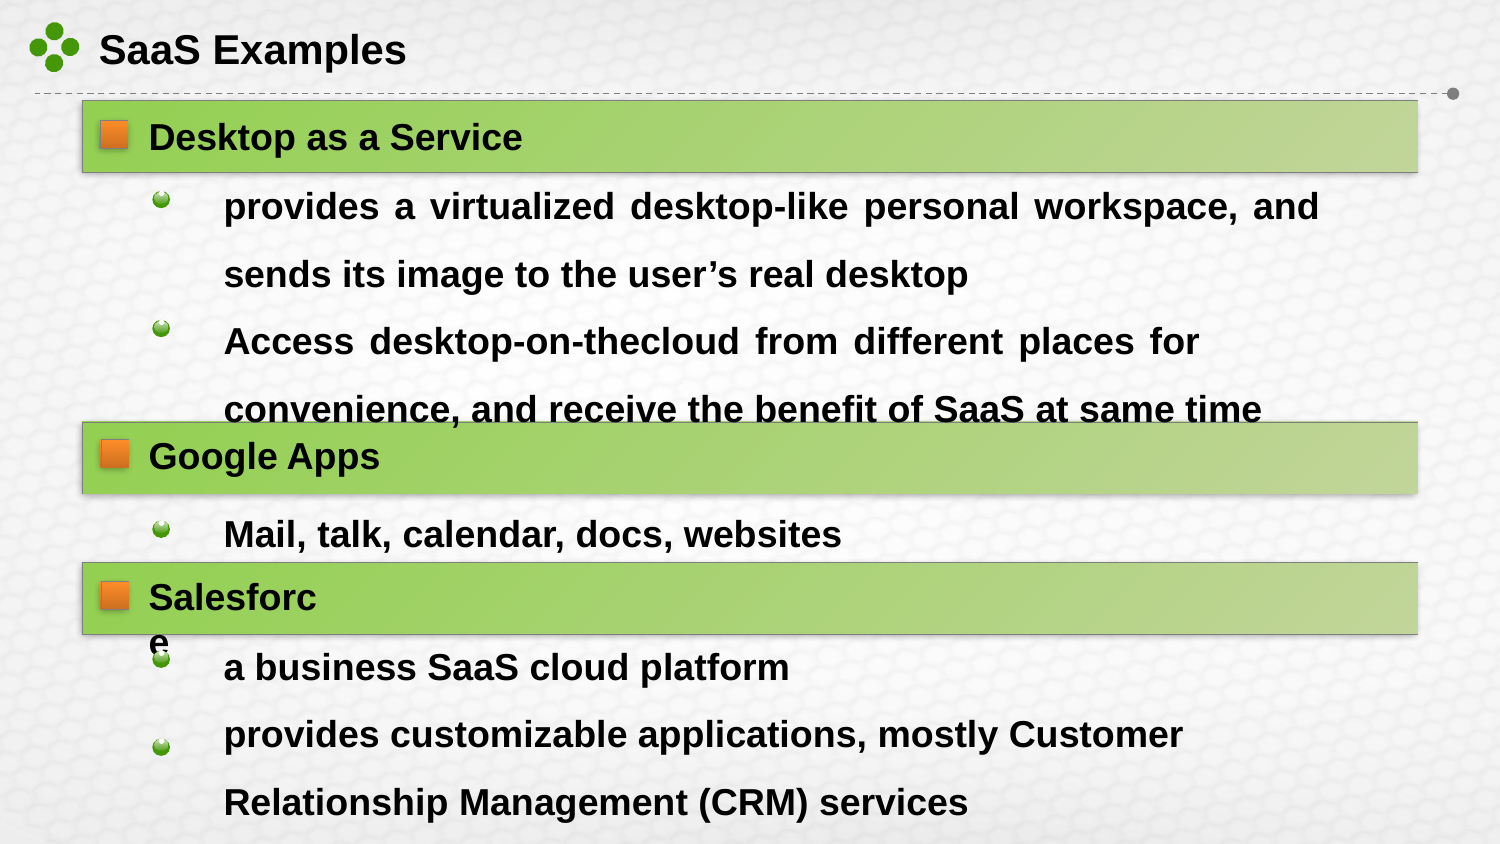

# SaaS Examples

Desktop as a Service

provides a virtualized desktop-like personal workspace, and sends its image to the user’s real desktop
Access desktop-on-thecloud from different places for         convenience, and receive the benefit of SaaS at same time

Google Apps

Mail, talk, calendar, docs, websites

Salesforce

a business SaaS cloud platform
provides customizable applications, mostly Customer Relationship Management (CRM) services